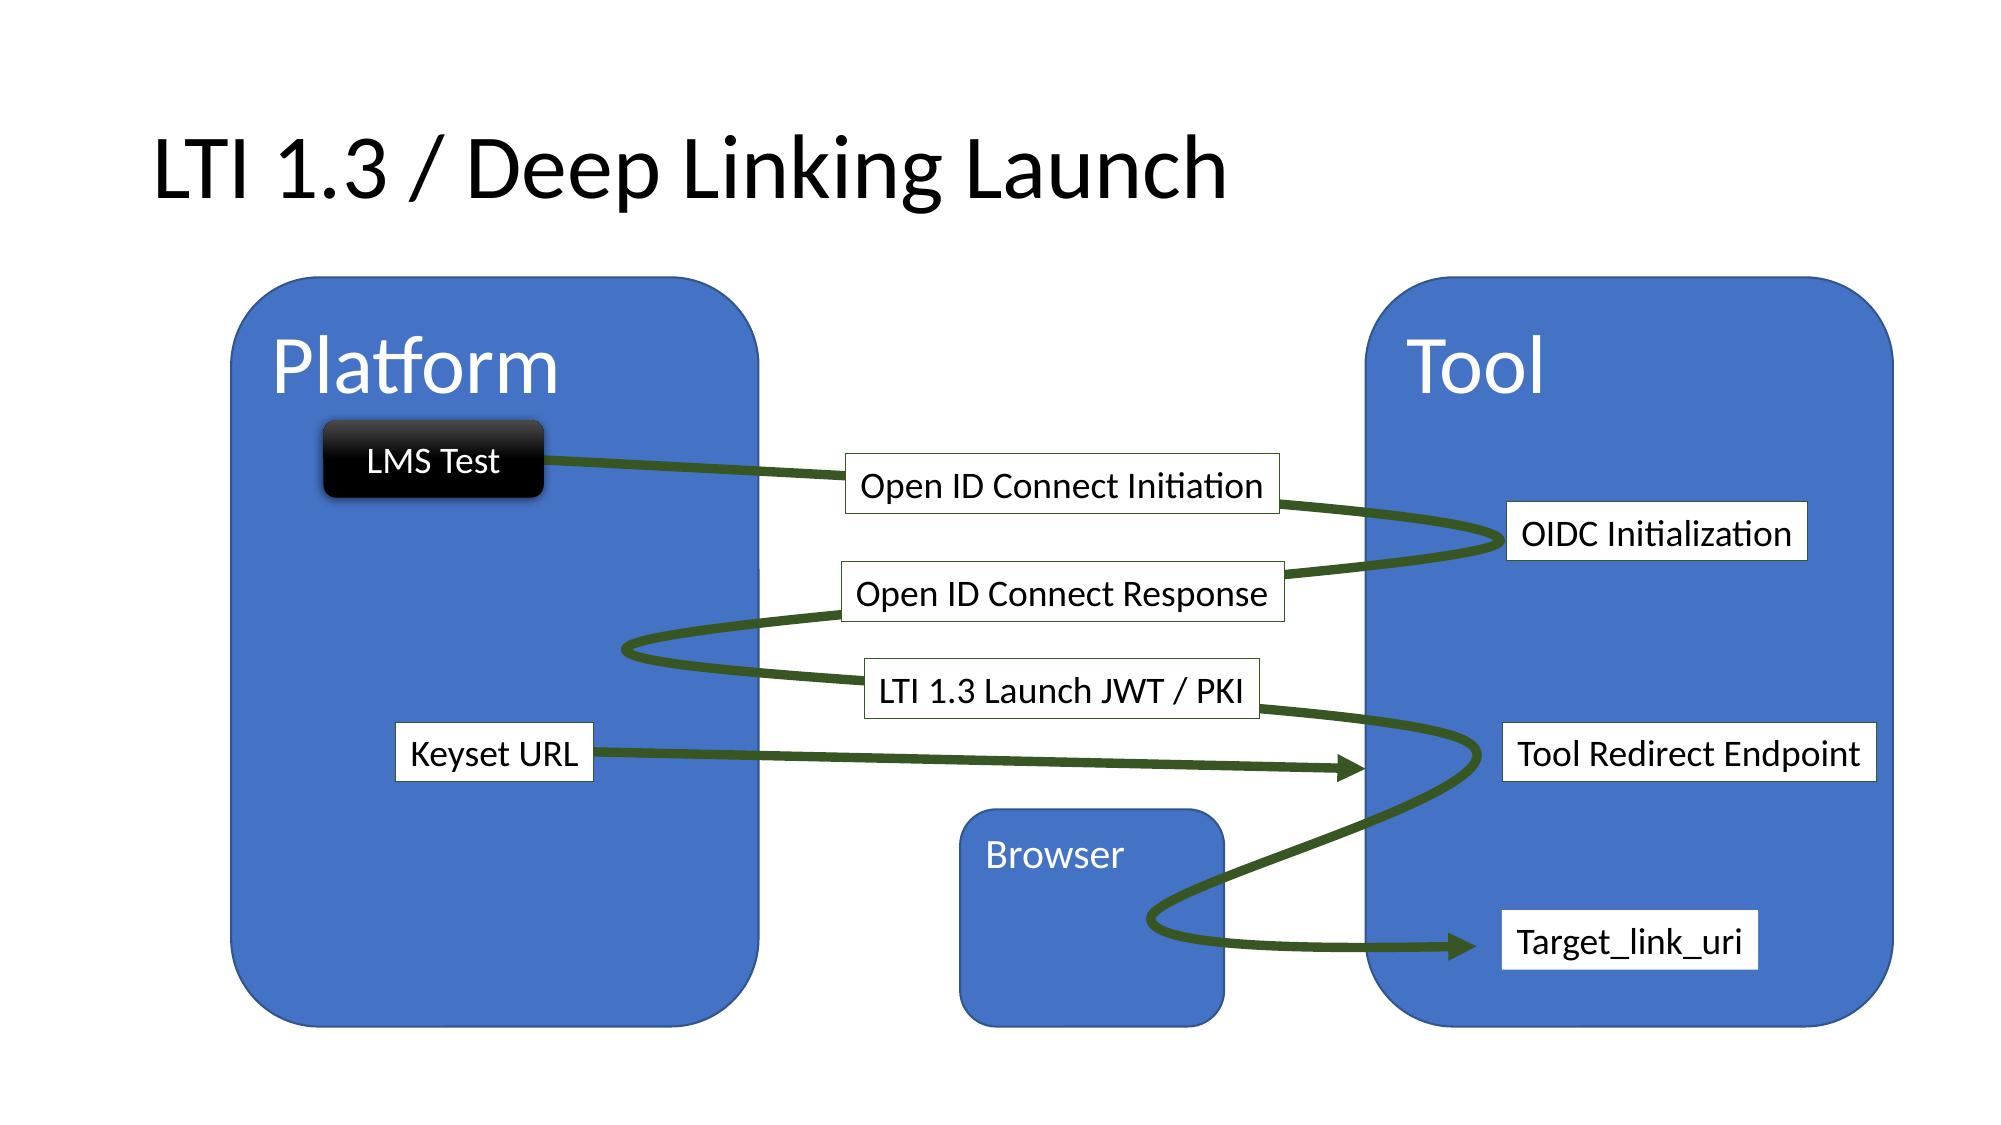

# LTI 1.3 / Deep Linking Launch
Platform
Tool
LMS Test
Open ID Connect Initiation

OIDC Initialization
Open ID Connect Response
LTI 1.3 Launch JWT / PKI
Keyset URL
Tool Redirect Endpoint
Browser
Target_link_uri